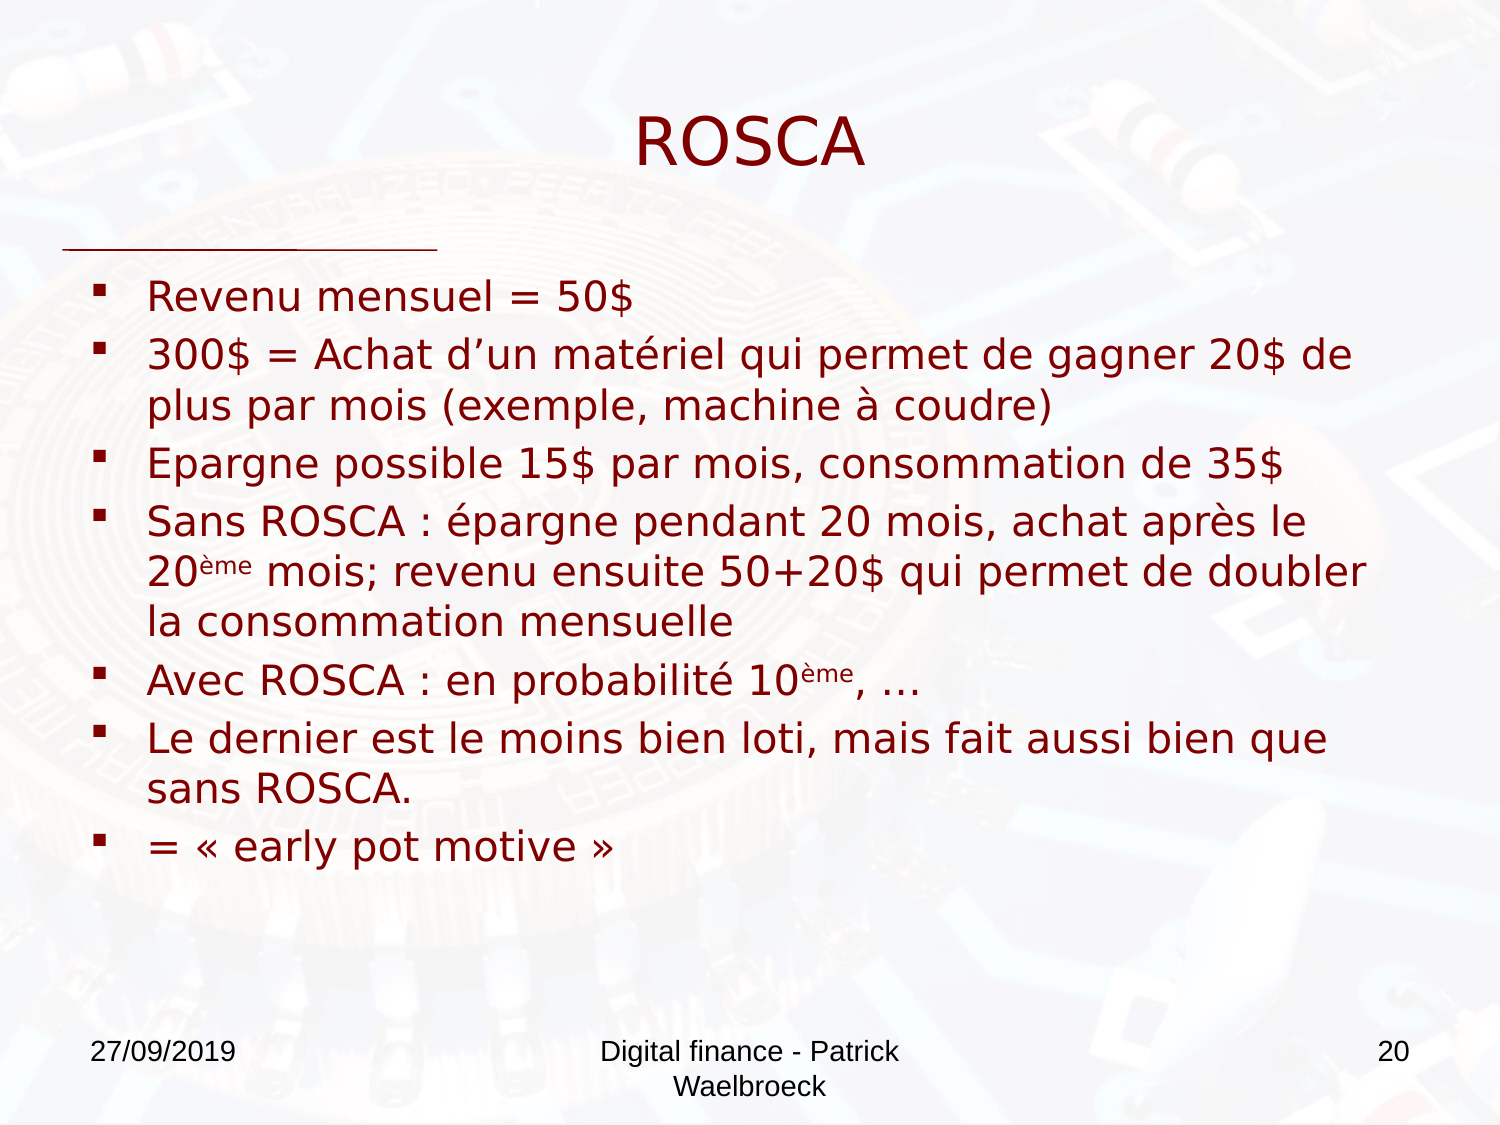

# ROSCA

Revenu mensuel = 50$
300$ = Achat d’un matériel qui permet de gagner 20$ de plus par mois (exemple, machine à coudre)
Epargne possible 15$ par mois, consommation de 35$
Sans ROSCA : épargne pendant 20 mois, achat après le 20ème mois; revenu ensuite 50+20$ qui permet de doubler la consommation mensuelle
Avec ROSCA : en probabilité 10ème, …
Le dernier est le moins bien loti, mais fait aussi bien que sans ROSCA.
= « early pot motive »

27/09/2019
Digital finance - Patrick Waelbroeck
20